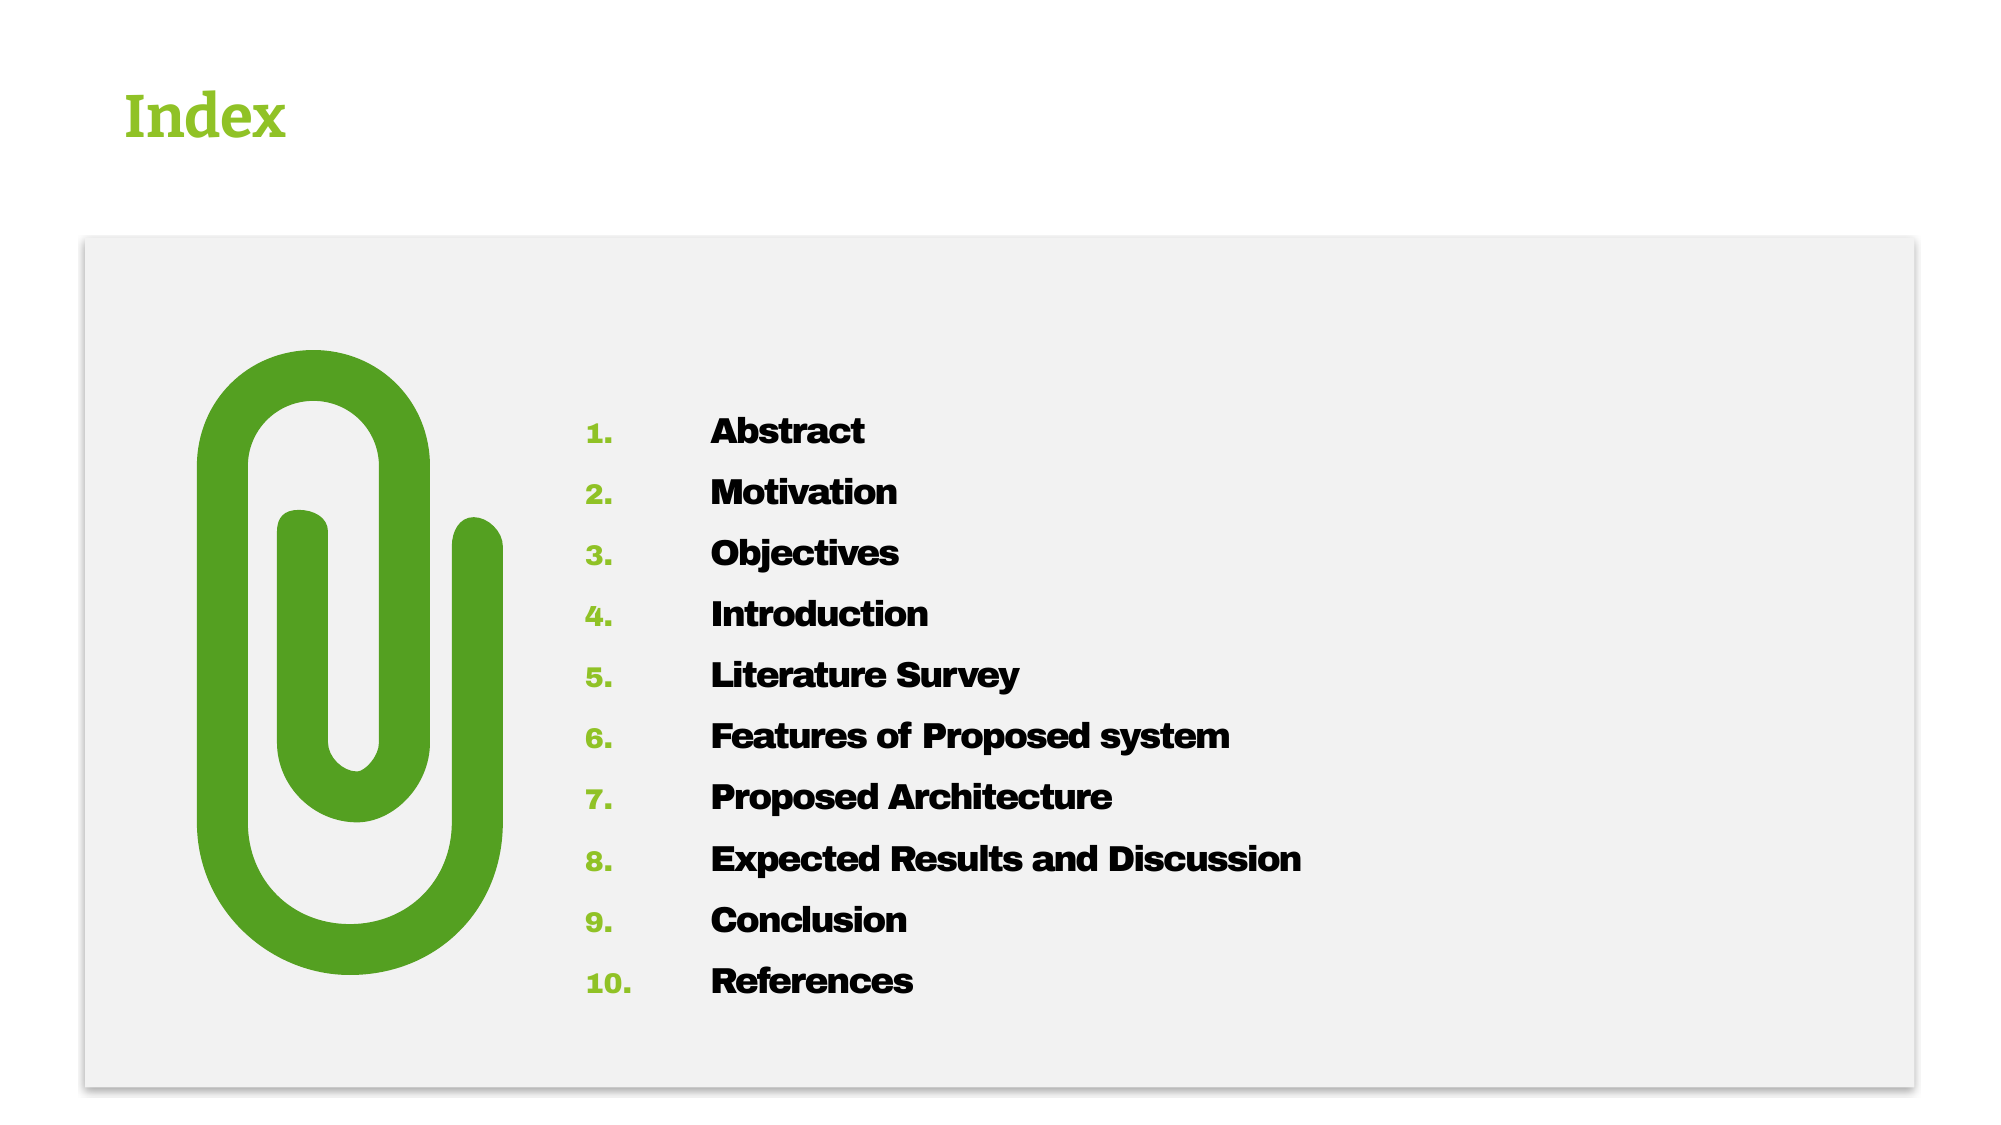

Index
Abstract
Motivation
Objectives
Introduction
Literature Survey
Features of Proposed system
Proposed Architecture
Expected Results and Discussion
Conclusion
References